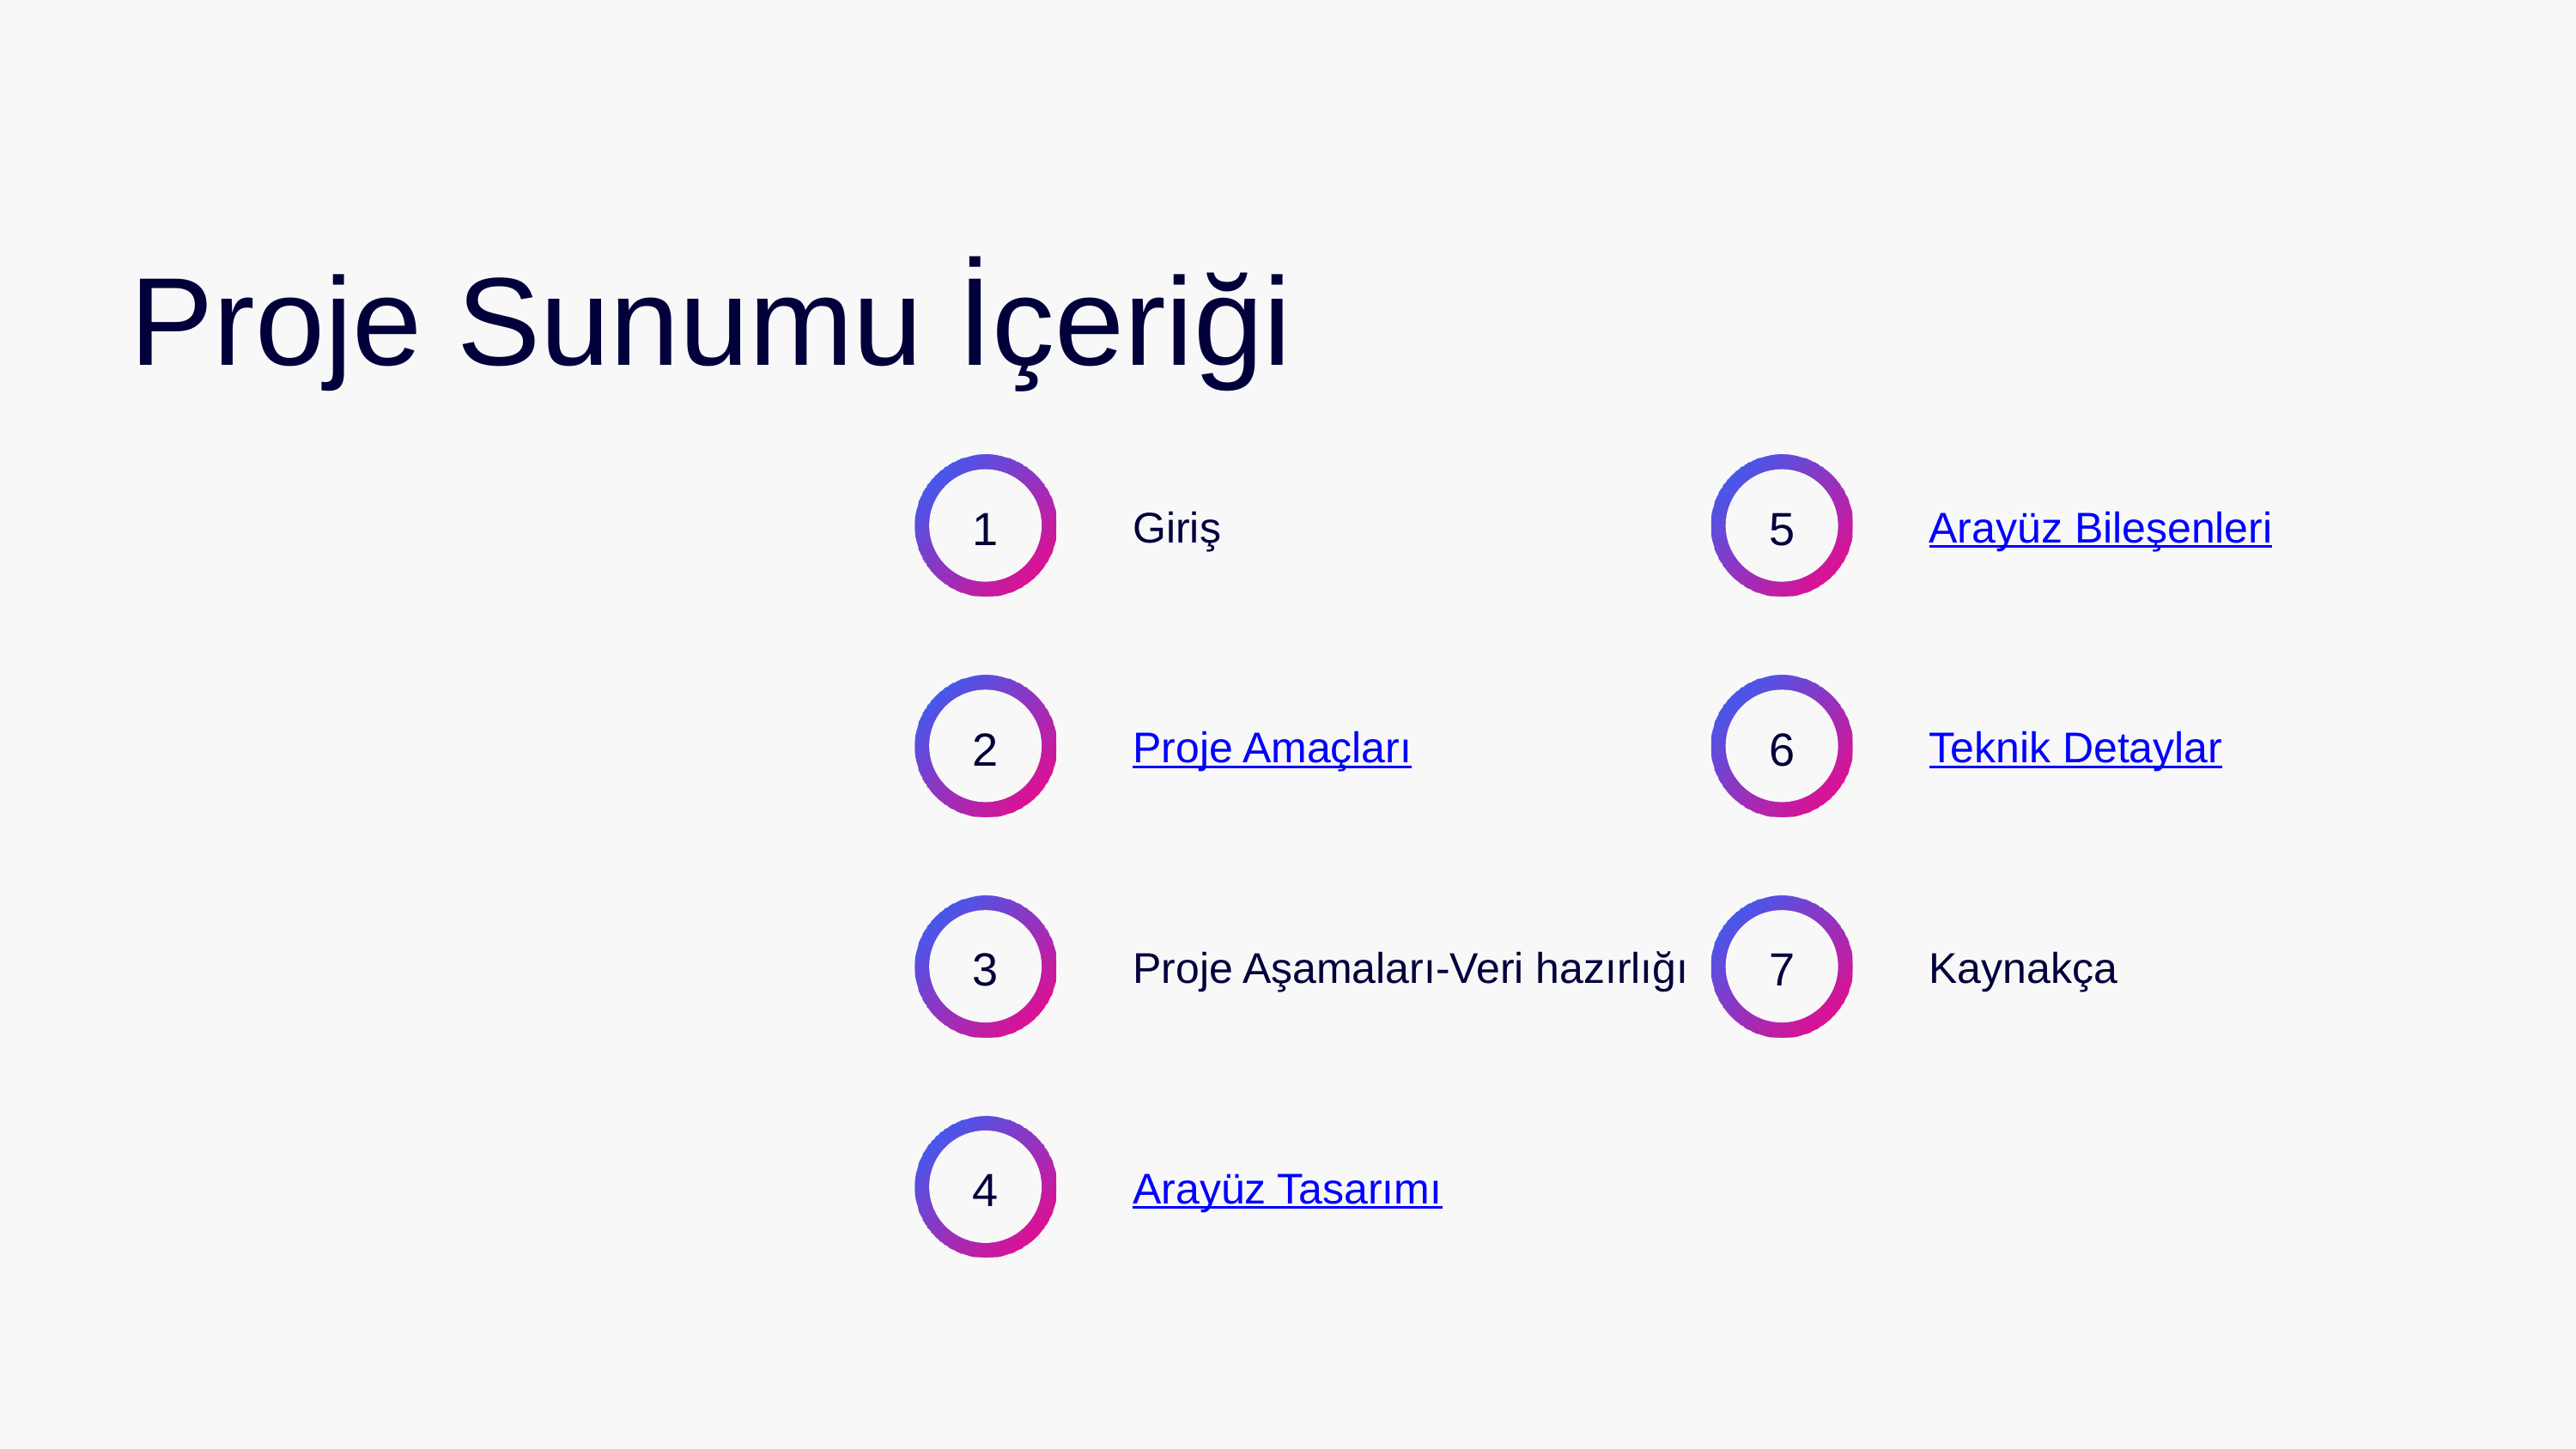

Proje Sunumu İçeriği

1

5
Giriş
Arayüz Bileşenleri

2

6
Proje Amaçları
Teknik Detaylar

3

7
Proje Aşamaları-Veri hazırlığı
Kaynakça

4
Arayüz Tasarımı